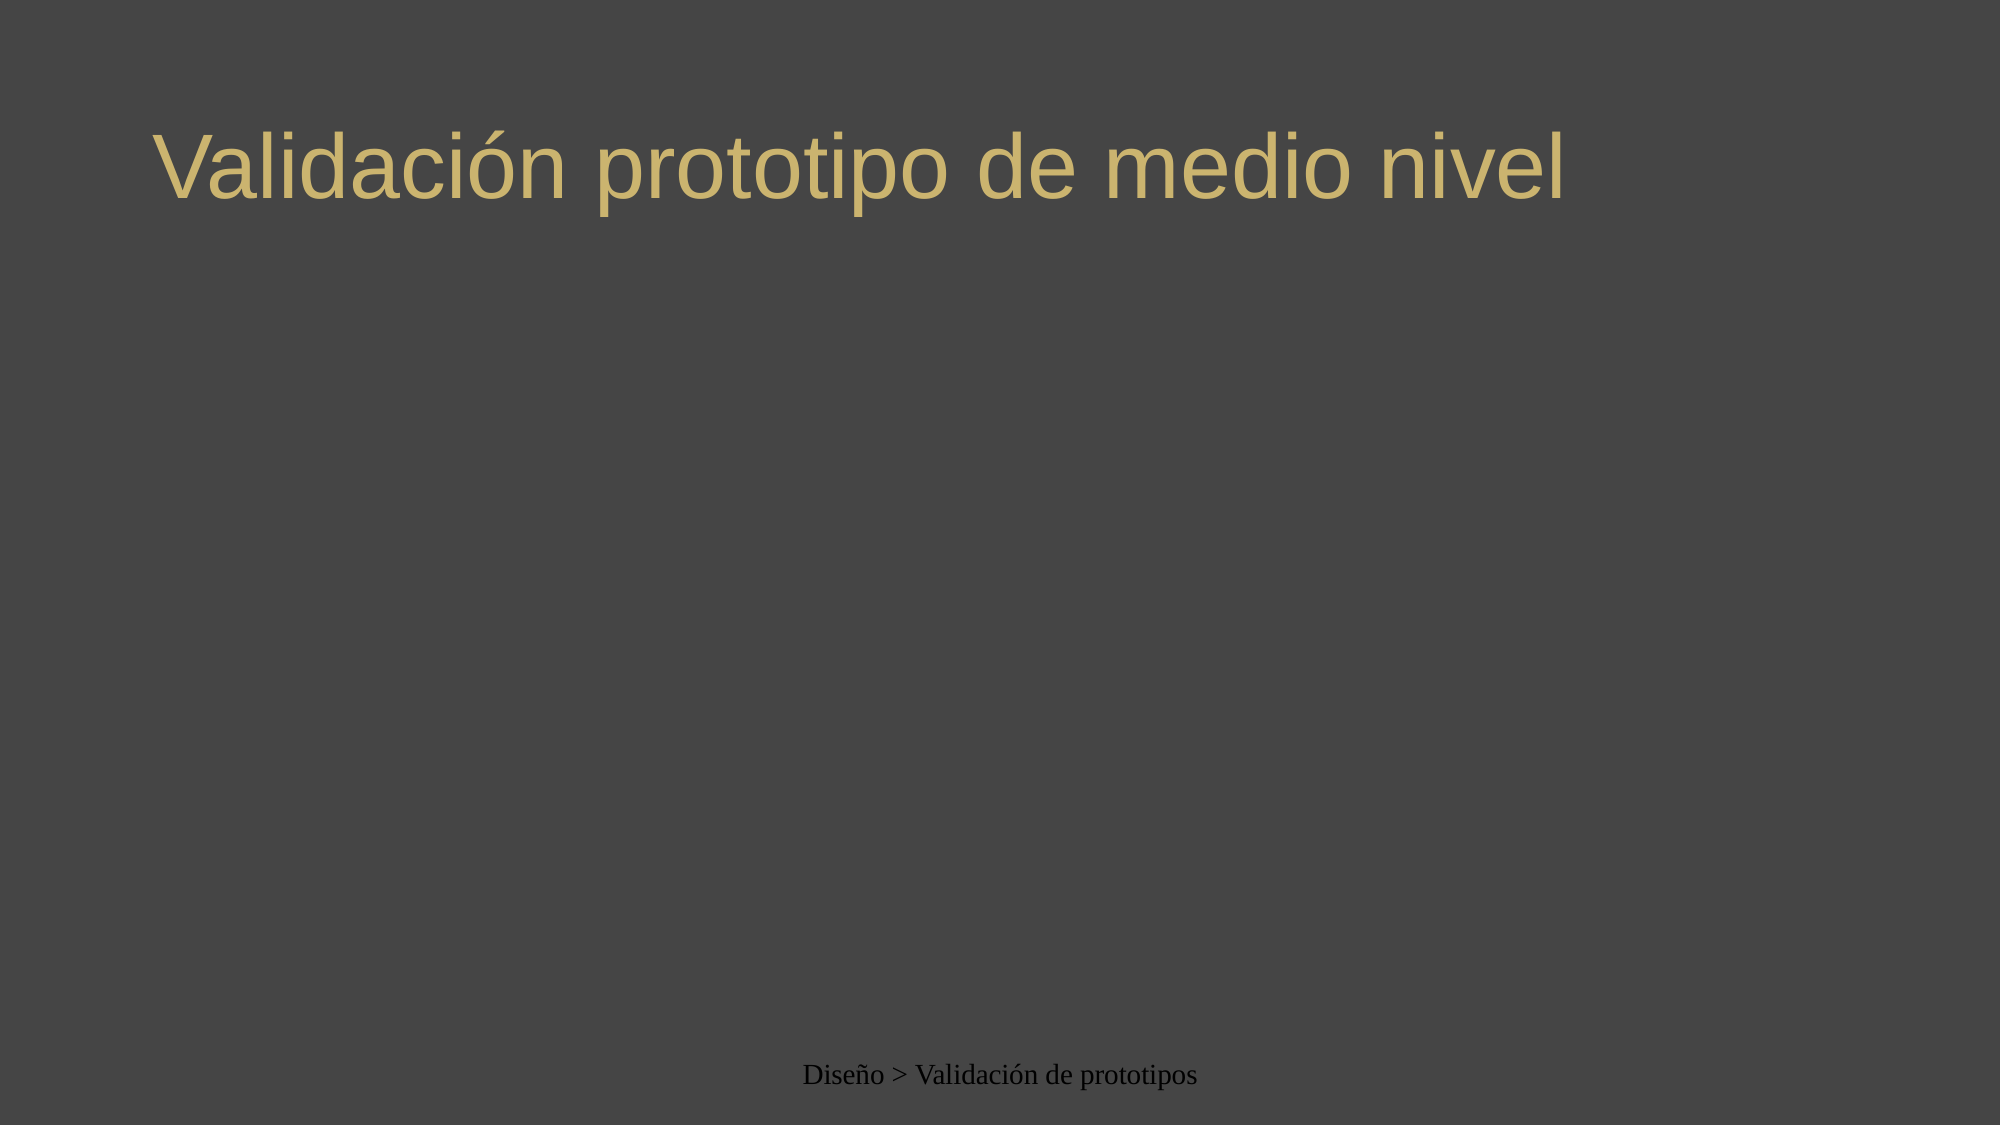

# Validación prototipo de medio nivel

Diseño > Validación de prototipos